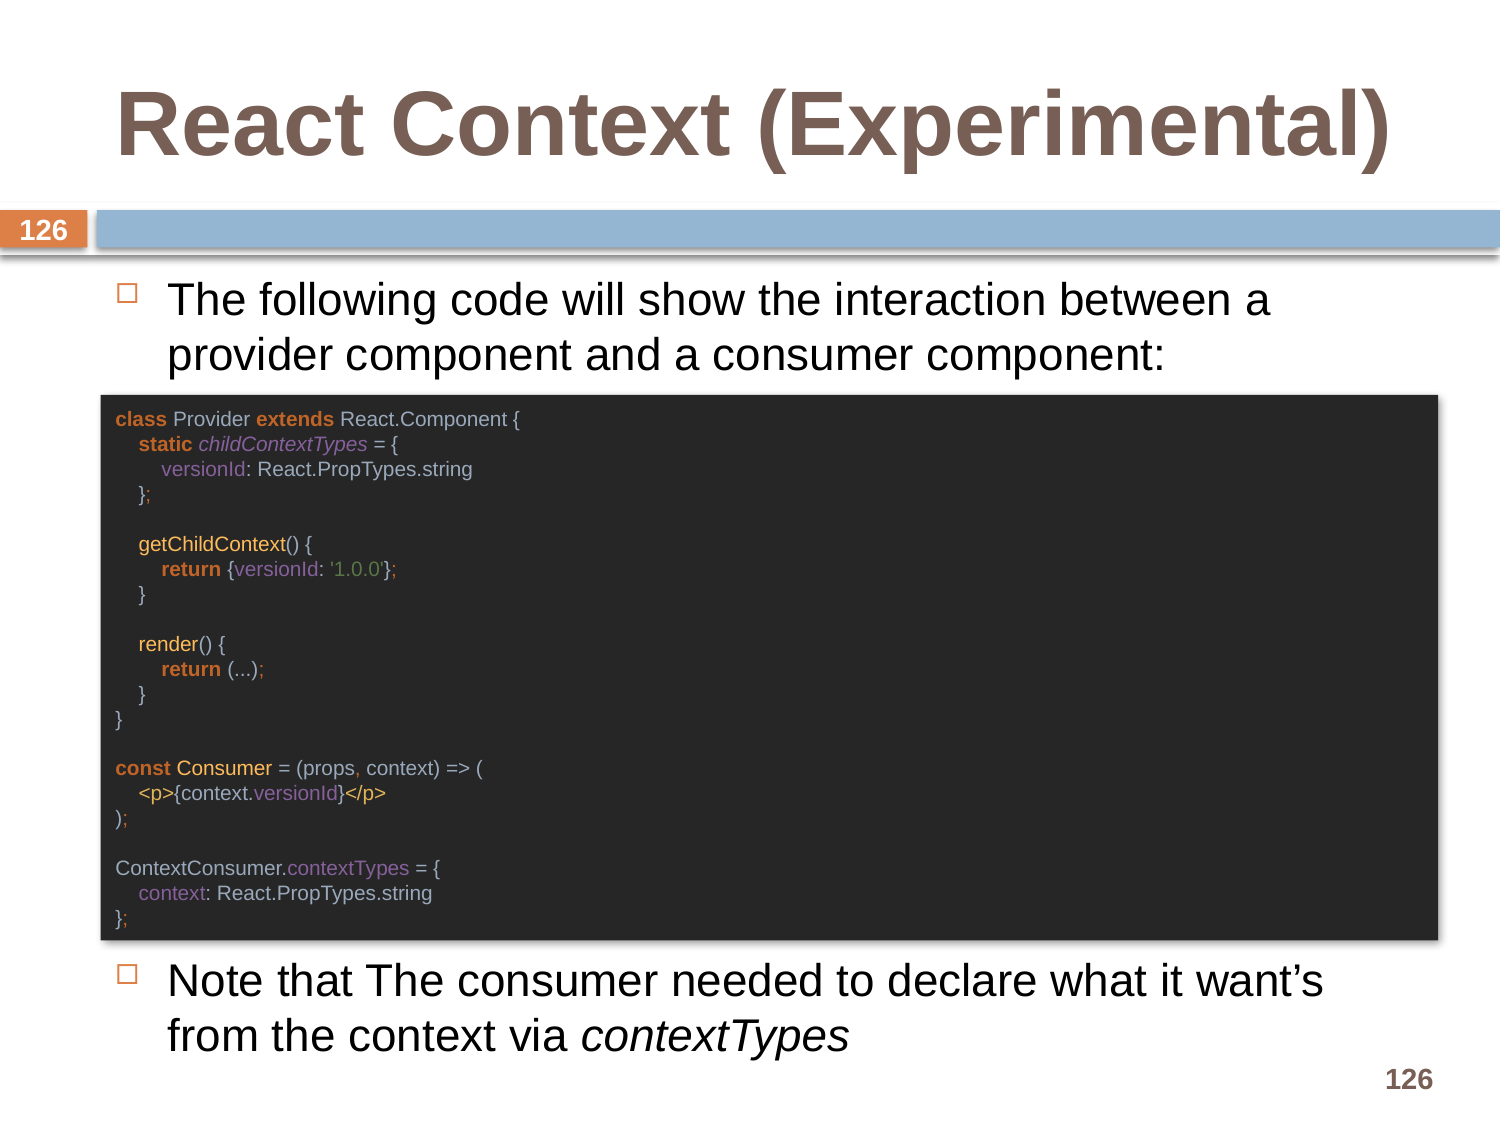

# React Context (Experimental)
126
The following code will show the interaction between a provider component and a consumer component:

Note that The consumer needed to declare what it want’s from the context via contextTypes
class Provider extends React.Component {
    static childContextTypes = {
        versionId: React.PropTypes.string
    };

    getChildContext() {
        return {versionId: '1.0.0'};
    }

    render() {
        return (...);
    }
}

const Consumer = (props, context) => (
    <p>{context.versionId}</p>
);

ContextConsumer.contextTypes = {
    context: React.PropTypes.string
};